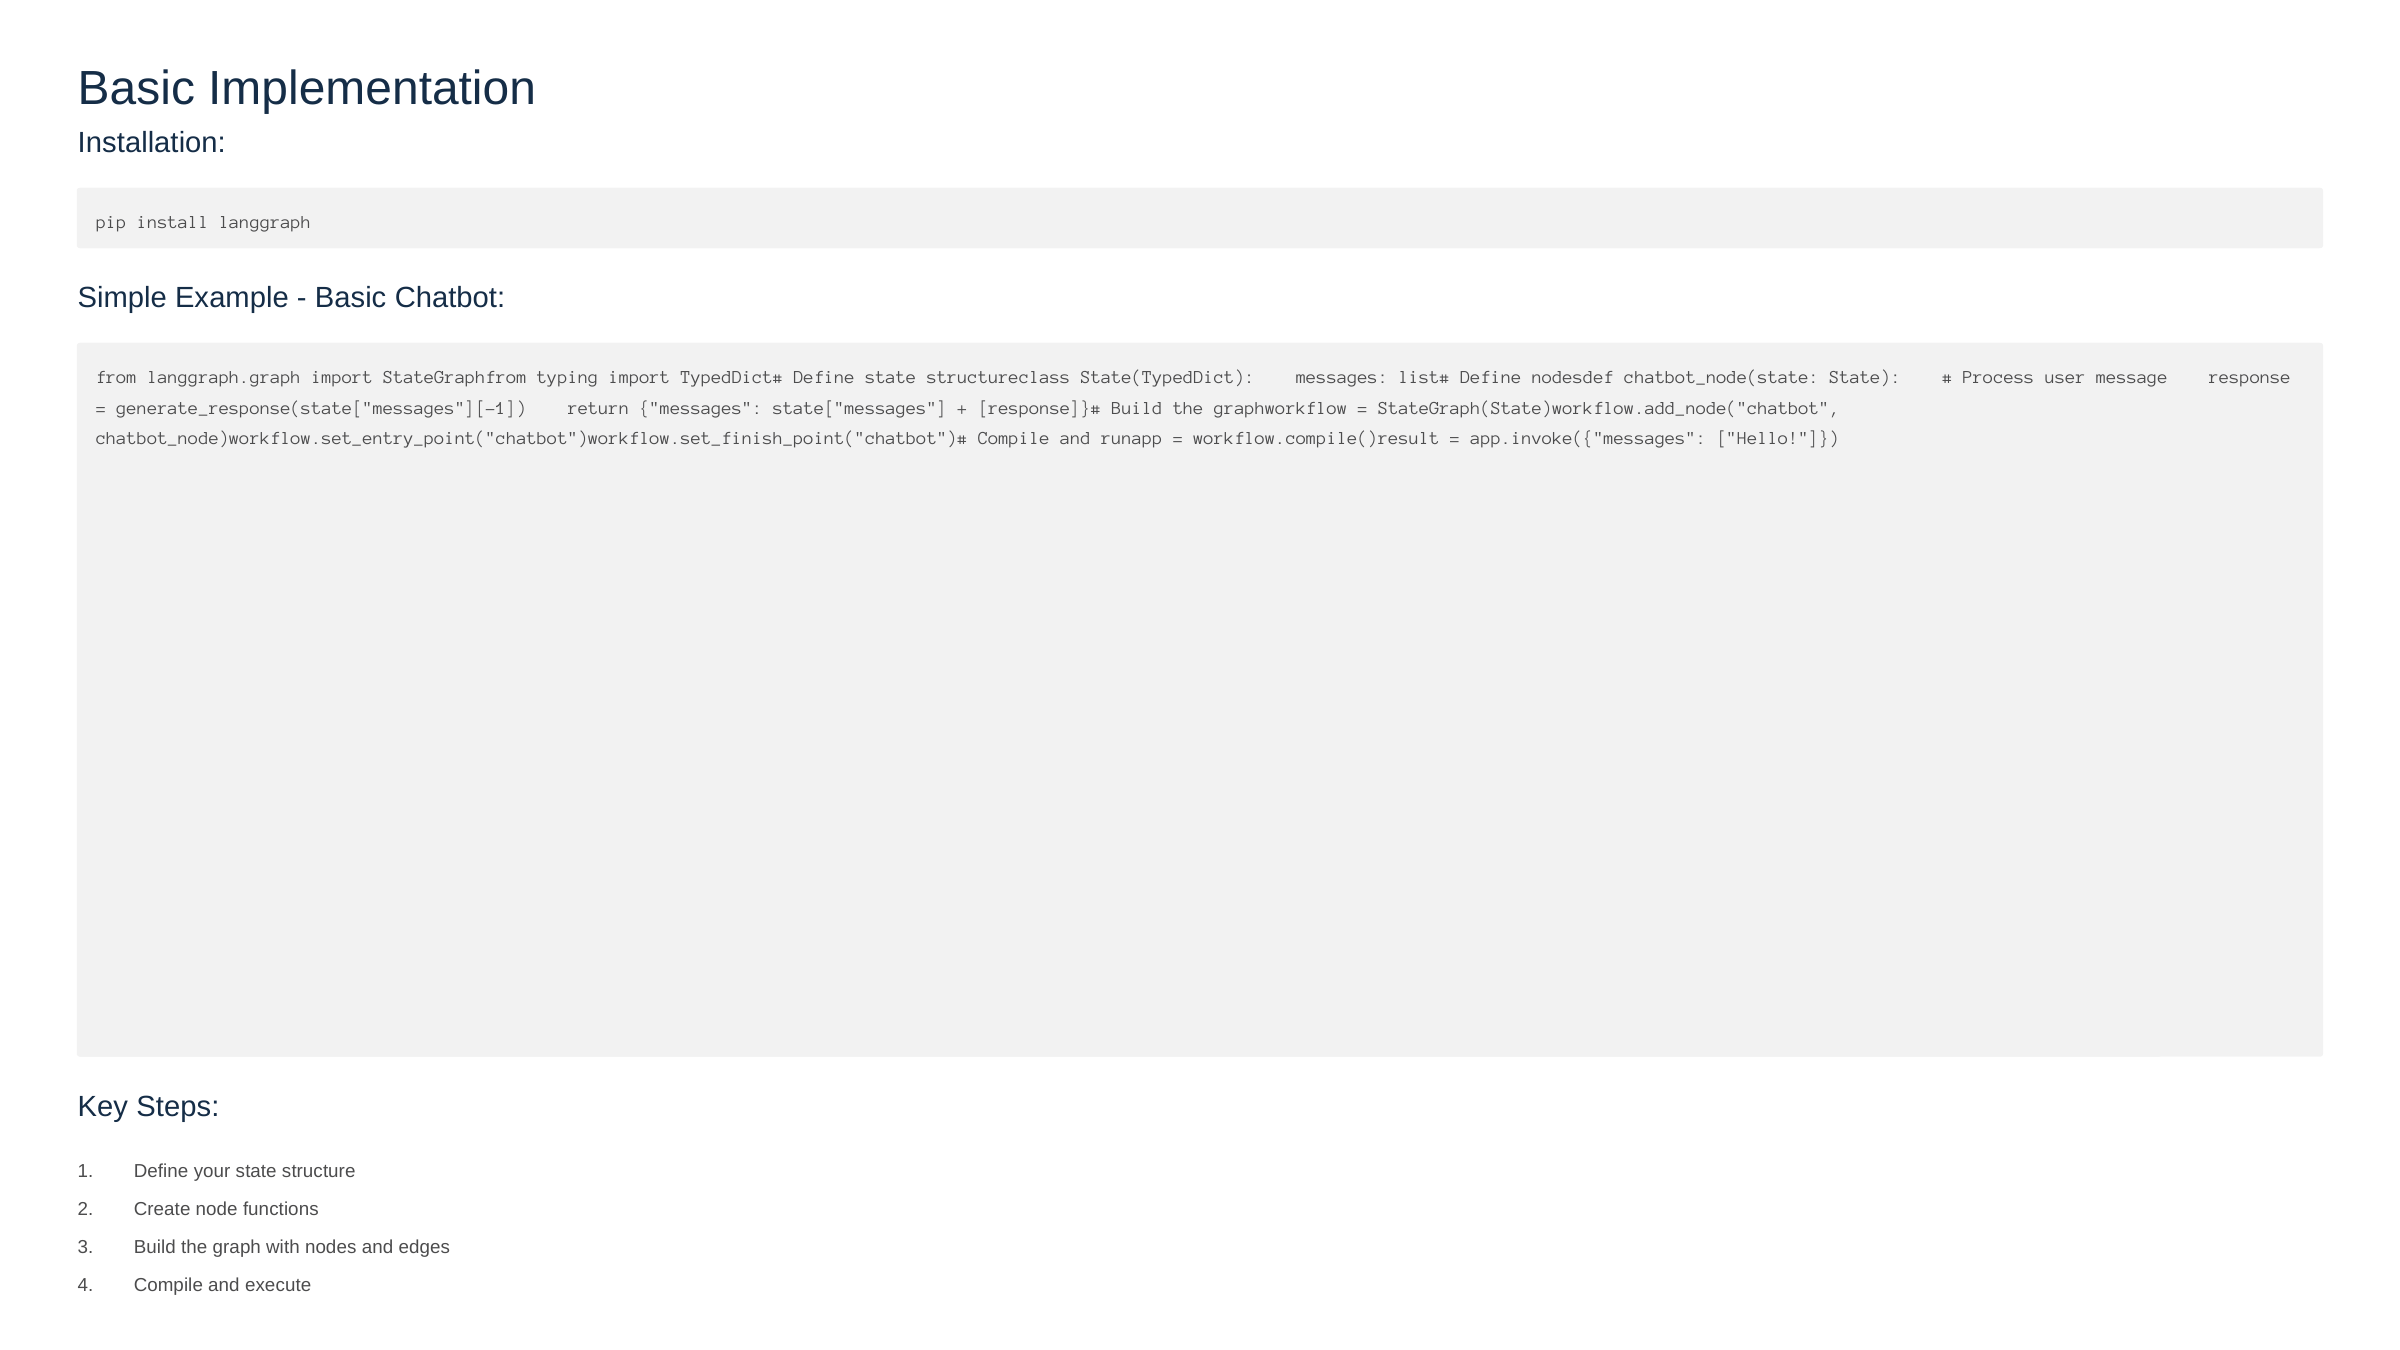

Basic Implementation
Installation:

pip install langgraph
Simple Example - Basic Chatbot:

from langgraph.graph import StateGraphfrom typing import TypedDict# Define state structureclass State(TypedDict):    messages: list# Define nodesdef chatbot_node(state: State):    # Process user message    response = generate_response(state["messages"][-1])    return {"messages": state["messages"] + [response]}# Build the graphworkflow = StateGraph(State)workflow.add_node("chatbot", chatbot_node)workflow.set_entry_point("chatbot")workflow.set_finish_point("chatbot")# Compile and runapp = workflow.compile()result = app.invoke({"messages": ["Hello!"]})
Key Steps:
Define your state structure
Create node functions
Build the graph with nodes and edges
Compile and execute